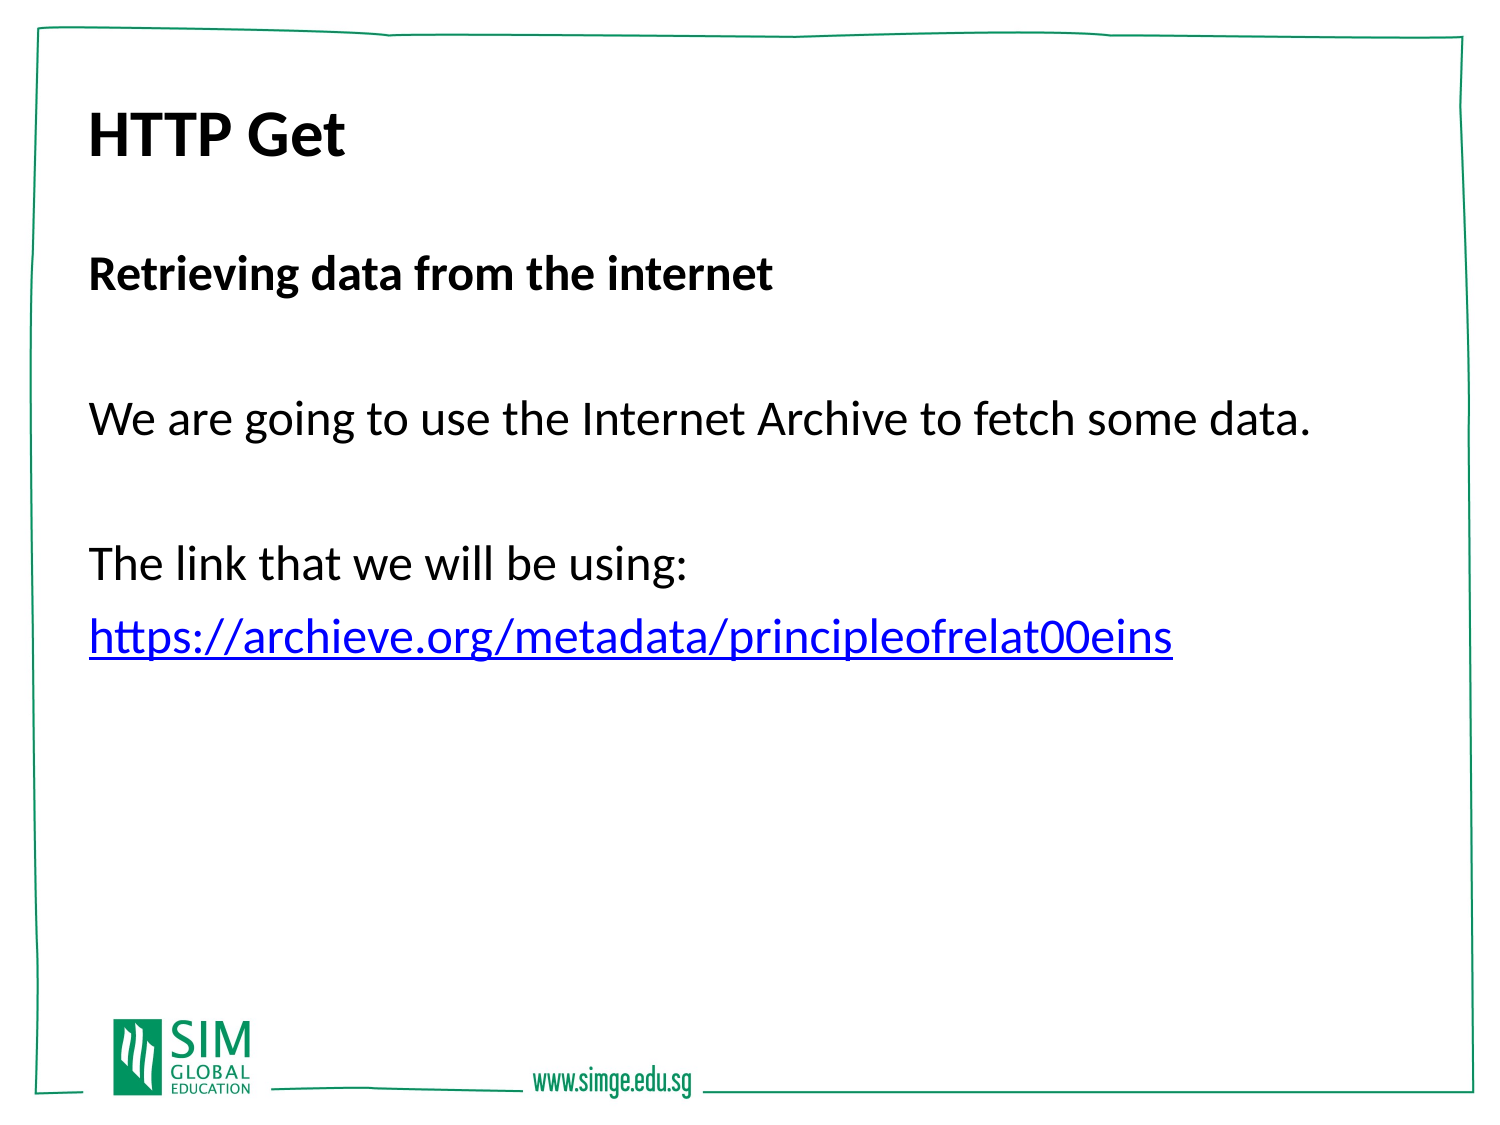

HTTP Get
Retrieving data from the internet

We are going to use the Internet Archive to fetch some data.

The link that we will be using:
https://archieve.org/metadata/principleofrelat00eins